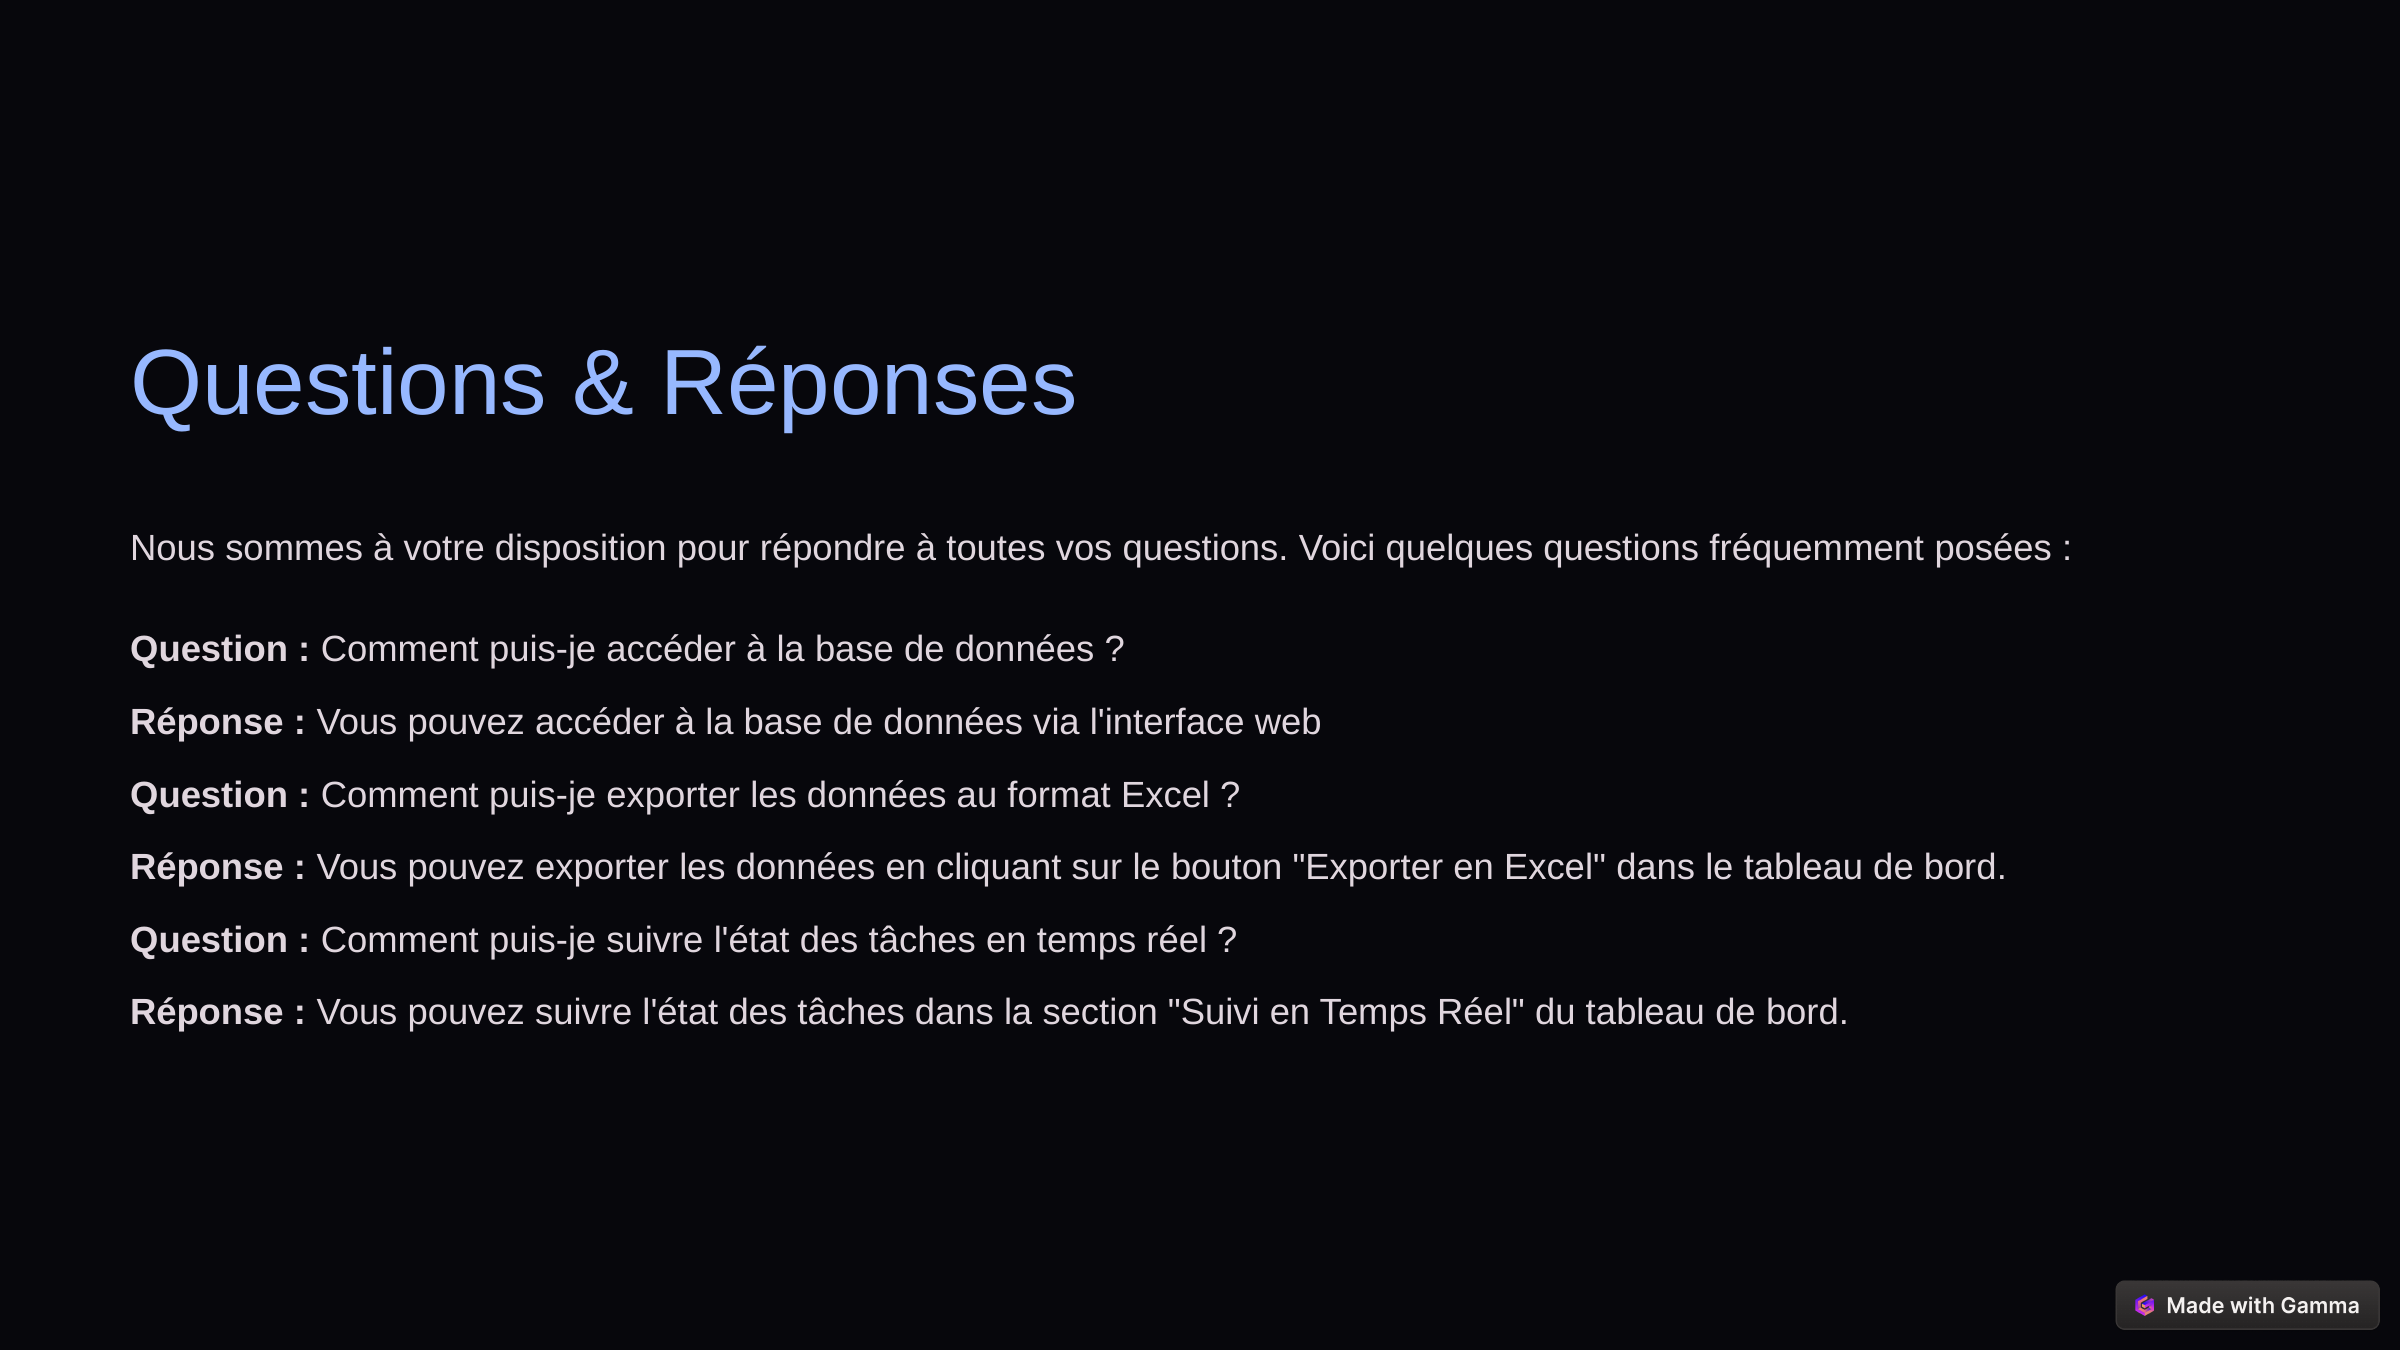

Questions & Réponses
Nous sommes à votre disposition pour répondre à toutes vos questions. Voici quelques questions fréquemment posées :
Question : Comment puis-je accéder à la base de données ?
Réponse : Vous pouvez accéder à la base de données via l'interface web
Question : Comment puis-je exporter les données au format Excel ?
Réponse : Vous pouvez exporter les données en cliquant sur le bouton "Exporter en Excel" dans le tableau de bord.
Question : Comment puis-je suivre l'état des tâches en temps réel ?
Réponse : Vous pouvez suivre l'état des tâches dans la section "Suivi en Temps Réel" du tableau de bord.